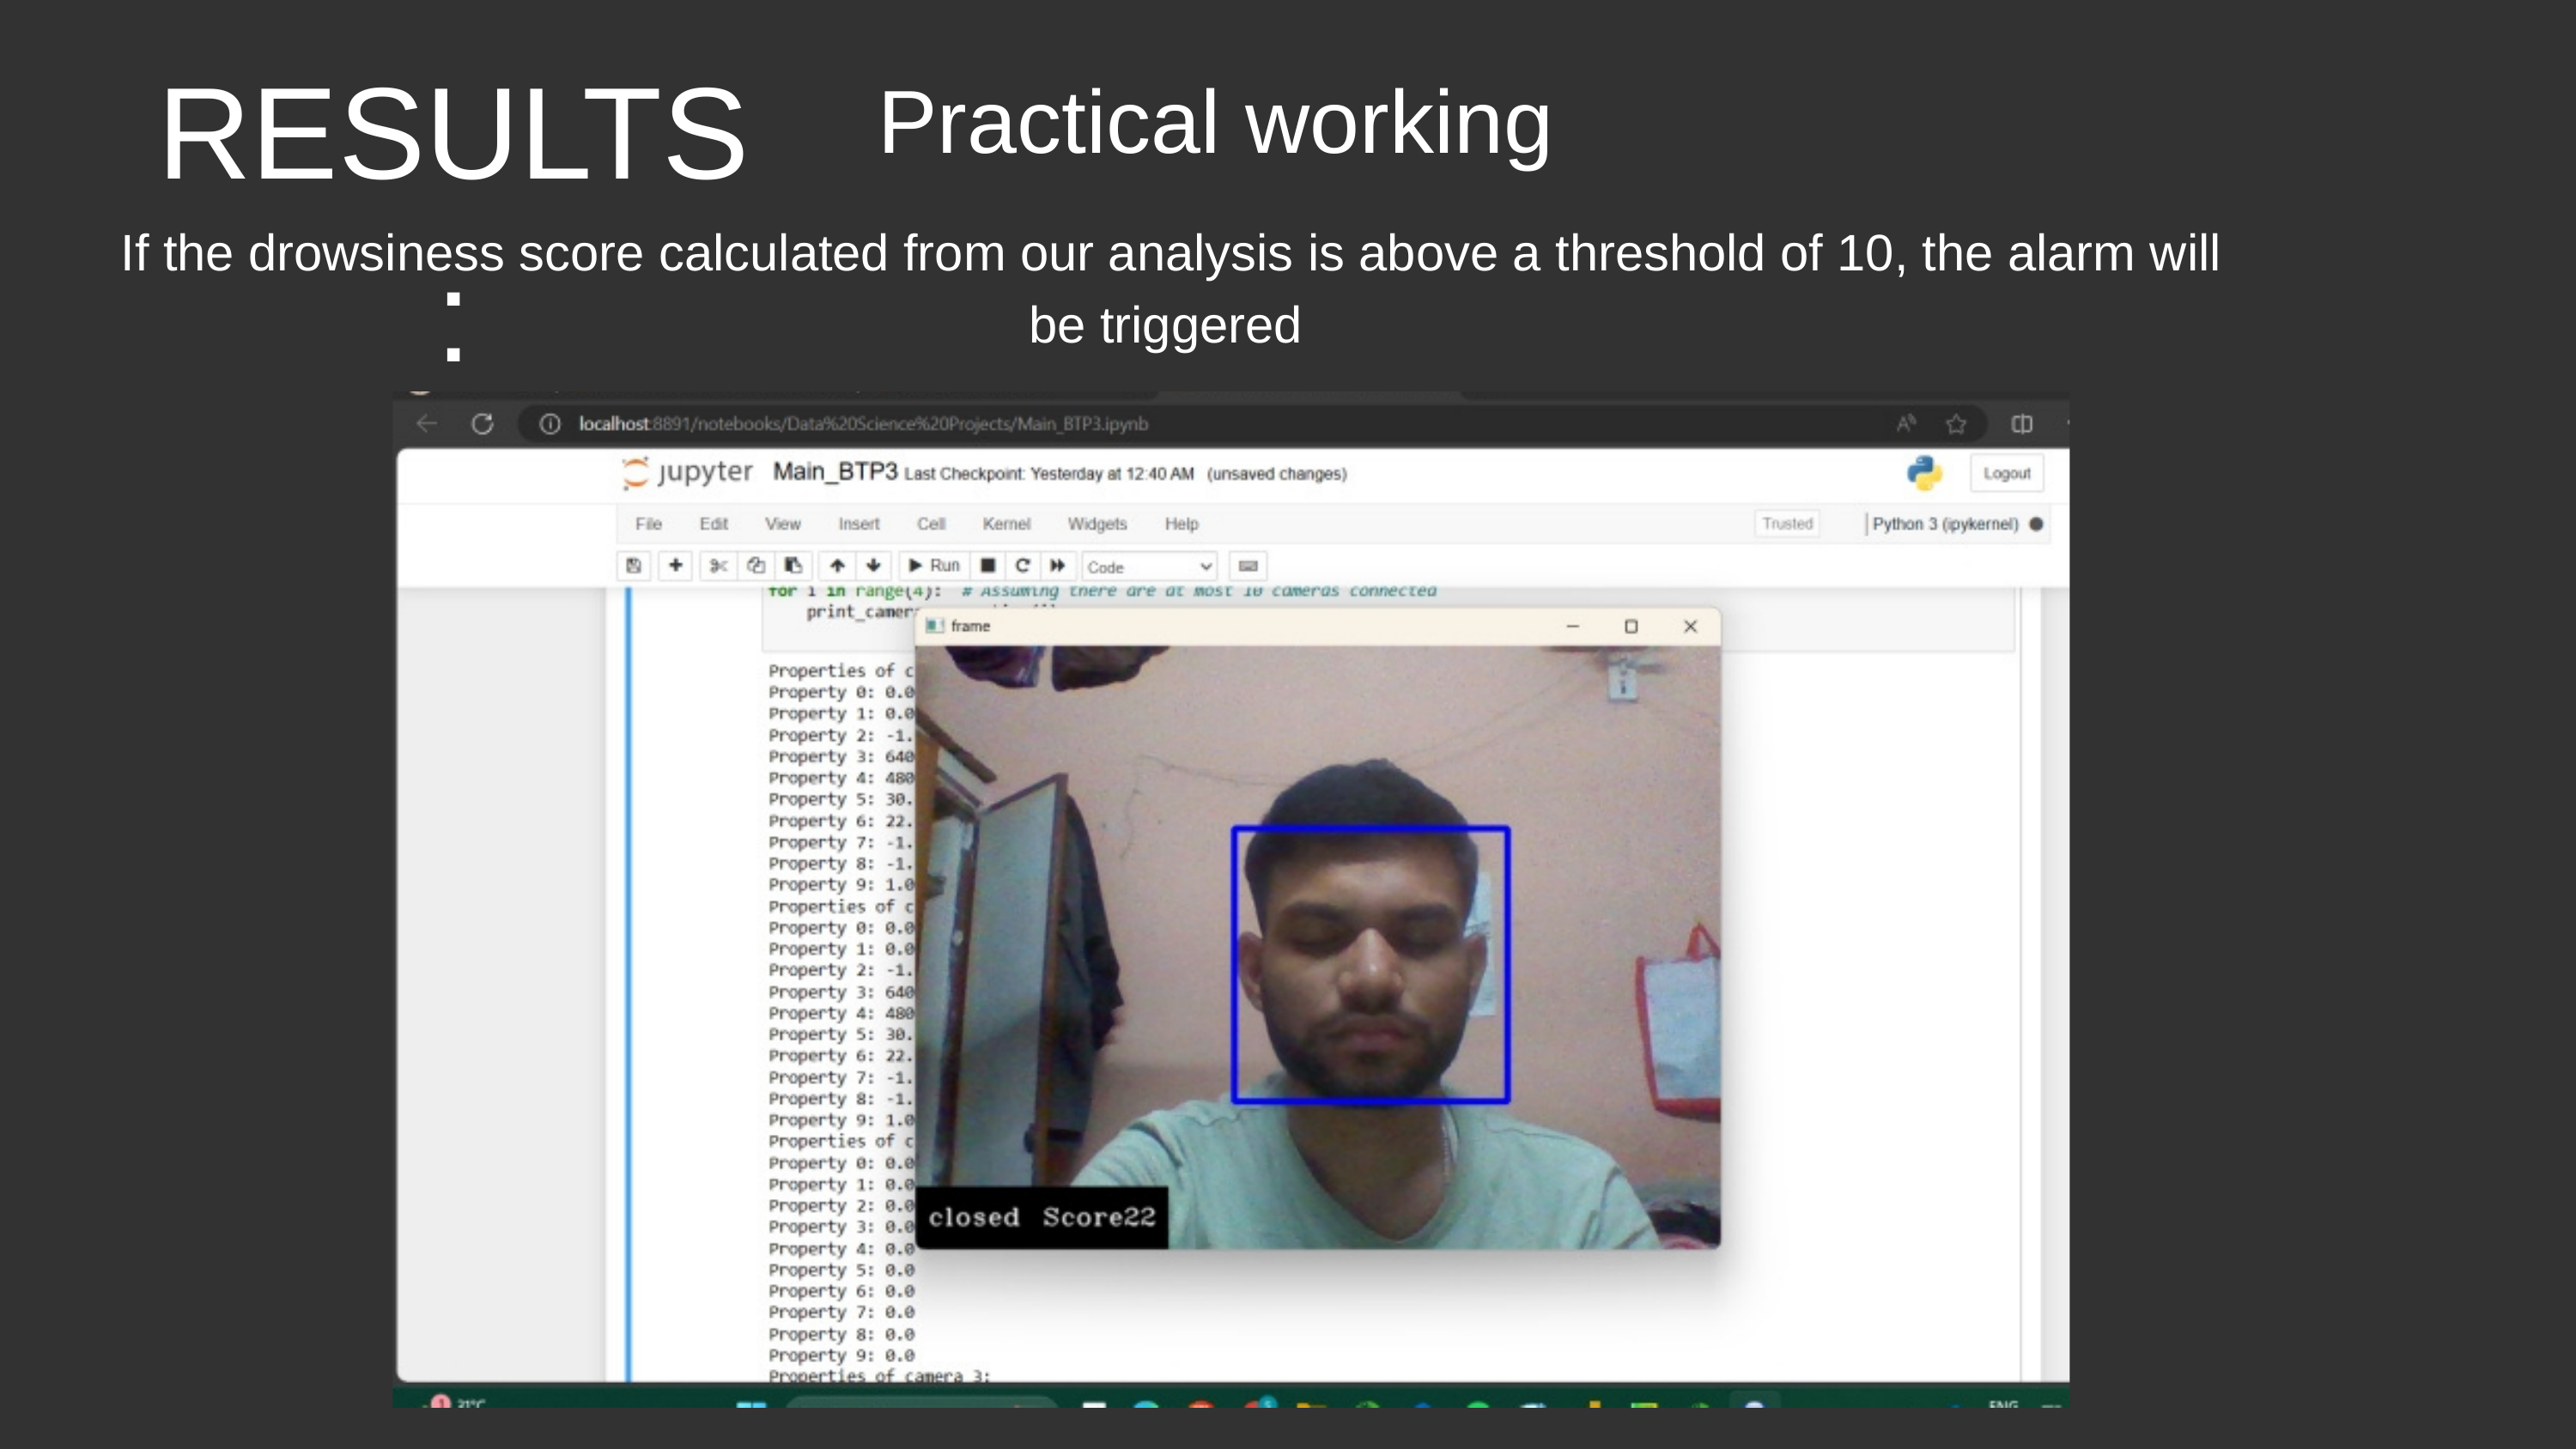

RESULTS:
  Practical working
If the drowsiness score calculated from our analysis is above a threshold of 10, the alarm will be triggered